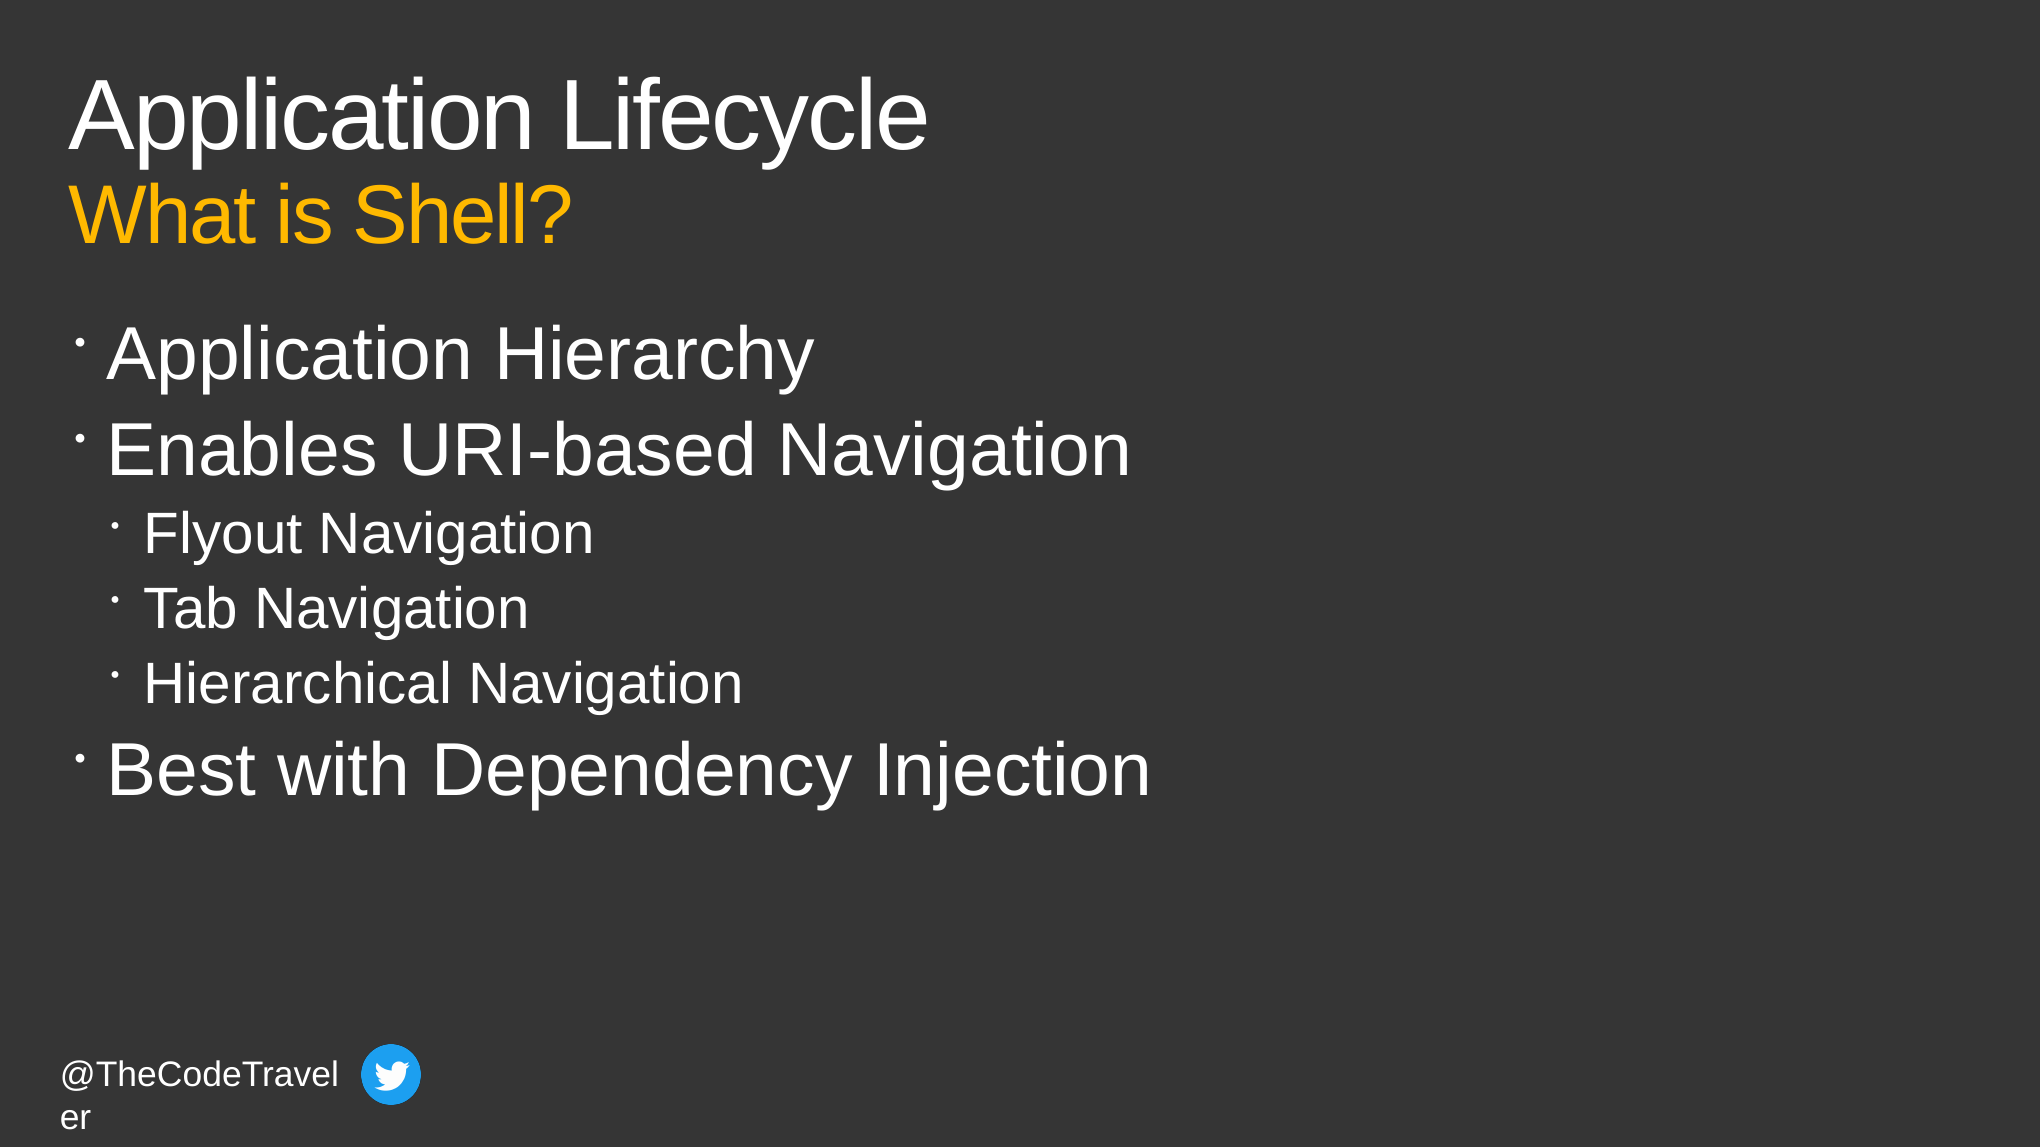

# Application Lifecycle What is Shell?
Application Hierarchy
Enables URI-based Navigation
Flyout Navigation
Tab Navigation
Hierarchical Navigation
Best with Dependency Injection